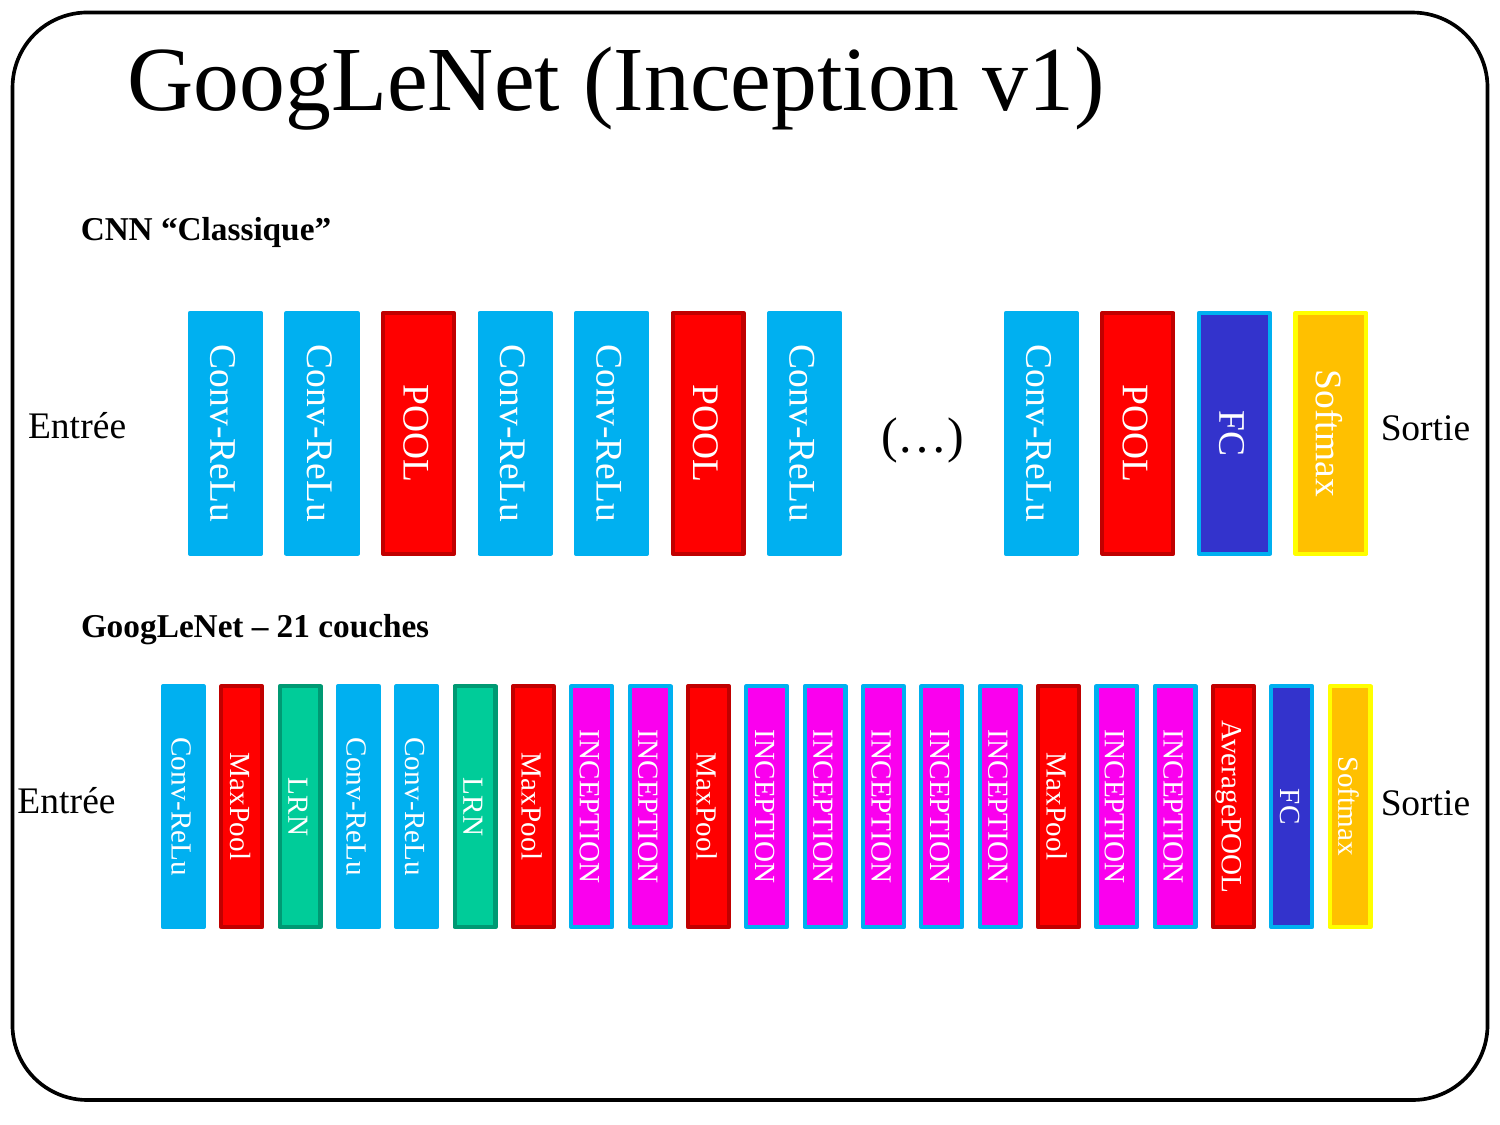

# GoogLeNet (Inception v1)
CNN “Classique”
Entrée
(…)
Sortie
POOL
Conv-ReLu
Conv-ReLu
FC
POOL
POOL
Softmax
Conv-ReLu
Conv-ReLu
Conv-ReLu
Conv-ReLu
GoogLeNet – 21 couches
Entrée
Sortie
Conv-ReLu
MaxPool
LRN
Conv-ReLu
Conv-ReLu
LRN
MaxPool
INCEPTION
INCEPTION
MaxPool
INCEPTION
INCEPTION
INCEPTION
INCEPTION
INCEPTION
MaxPool
INCEPTION
INCEPTION
AveragePOOL
FC
Softmax